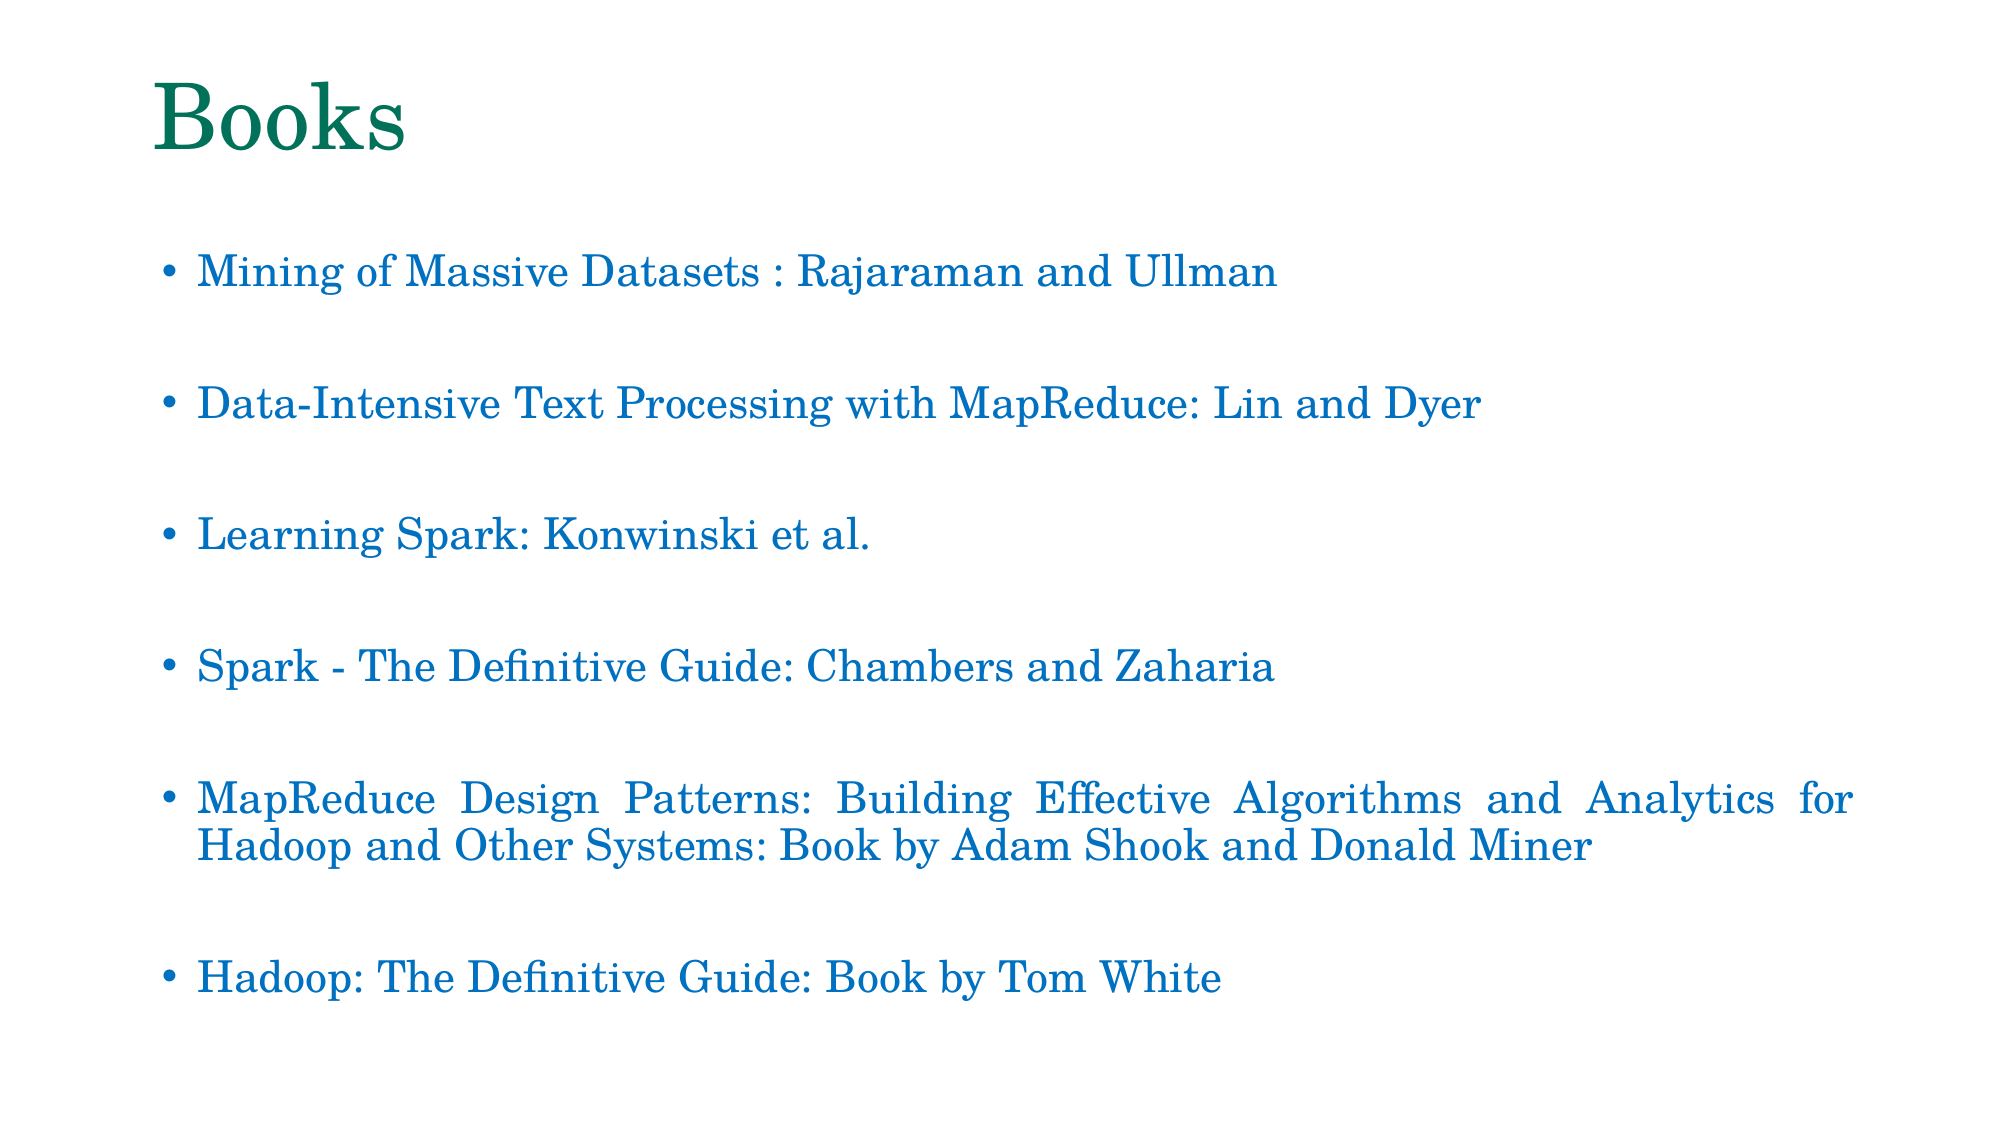

# Books
Mining of Massive Datasets : Rajaraman and Ullman

Data-Intensive Text Processing with MapReduce: Lin and Dyer

Learning Spark: Konwinski et al.

Spark - The Definitive Guide: Chambers and Zaharia

MapReduce Design Patterns: Building Effective Algorithms and Analytics for Hadoop and Other Systems: Book by Adam Shook and Donald Miner

Hadoop: The Definitive Guide: Book by Tom White